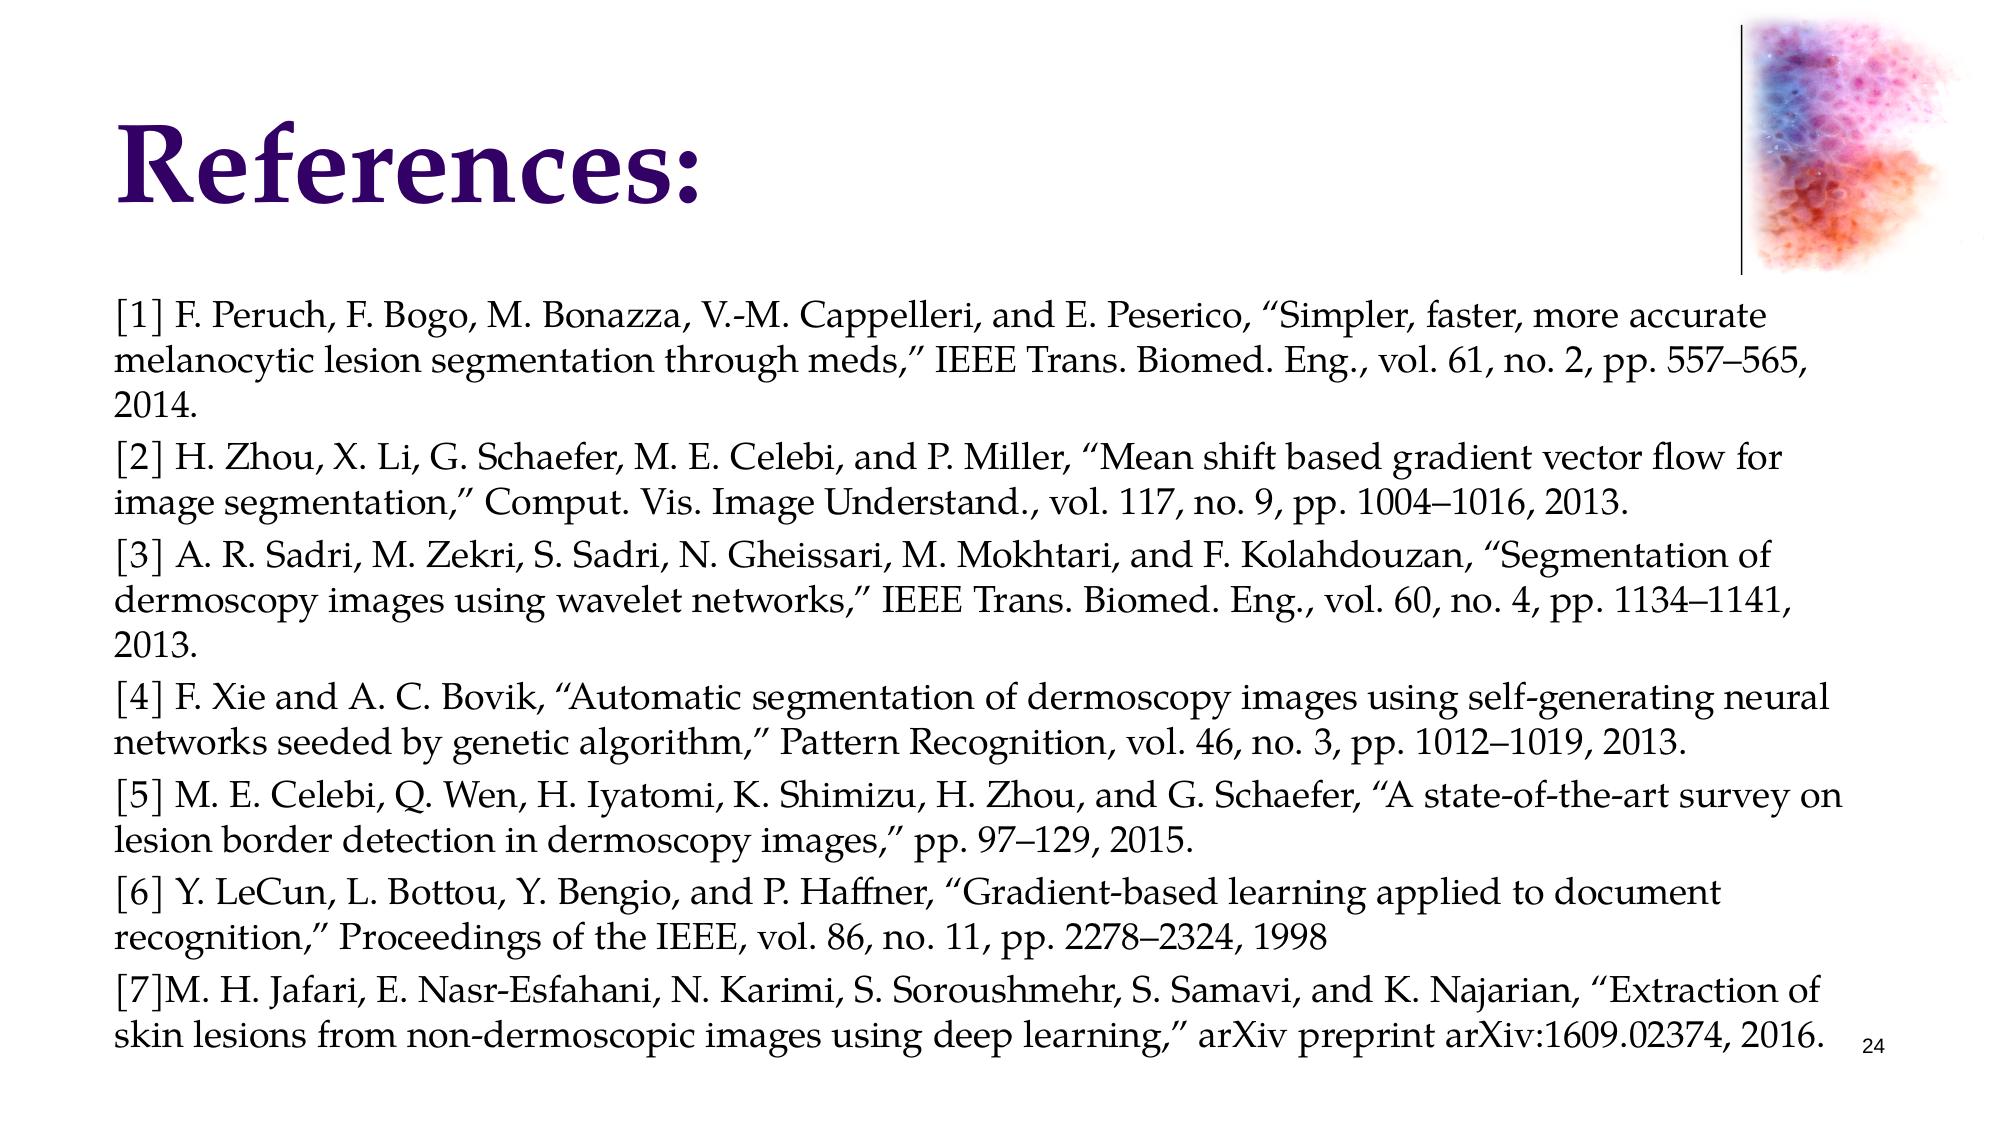

# References:
[1] F. Peruch, F. Bogo, M. Bonazza, V.-M. Cappelleri, and E. Peserico, “Simpler, faster, more accurate melanocytic lesion segmentation through meds,” IEEE Trans. Biomed. Eng., vol. 61, no. 2, pp. 557–565, 2014.
[2] H. Zhou, X. Li, G. Schaefer, M. E. Celebi, and P. Miller, “Mean shift based gradient vector flow for image segmentation,” Comput. Vis. Image Understand., vol. 117, no. 9, pp. 1004–1016, 2013.
[3] A. R. Sadri, M. Zekri, S. Sadri, N. Gheissari, M. Mokhtari, and F. Kolahdouzan, “Segmentation of dermoscopy images using wavelet networks,” IEEE Trans. Biomed. Eng., vol. 60, no. 4, pp. 1134–1141, 2013.
[4] F. Xie and A. C. Bovik, “Automatic segmentation of dermoscopy images using self-generating neural networks seeded by genetic algorithm,” Pattern Recognition, vol. 46, no. 3, pp. 1012–1019, 2013.
[5] M. E. Celebi, Q. Wen, H. Iyatomi, K. Shimizu, H. Zhou, and G. Schaefer, “A state-of-the-art survey on lesion border detection in dermoscopy images,” pp. 97–129, 2015.
[6] Y. LeCun, L. Bottou, Y. Bengio, and P. Haffner, “Gradient-based learning applied to document recognition,” Proceedings of the IEEE, vol. 86, no. 11, pp. 2278–2324, 1998
[7]M. H. Jafari, E. Nasr-Esfahani, N. Karimi, S. Soroushmehr, S. Samavi, and K. Najarian, “Extraction of skin lesions from non-dermoscopic images using deep learning,” arXiv preprint arXiv:1609.02374, 2016.

24